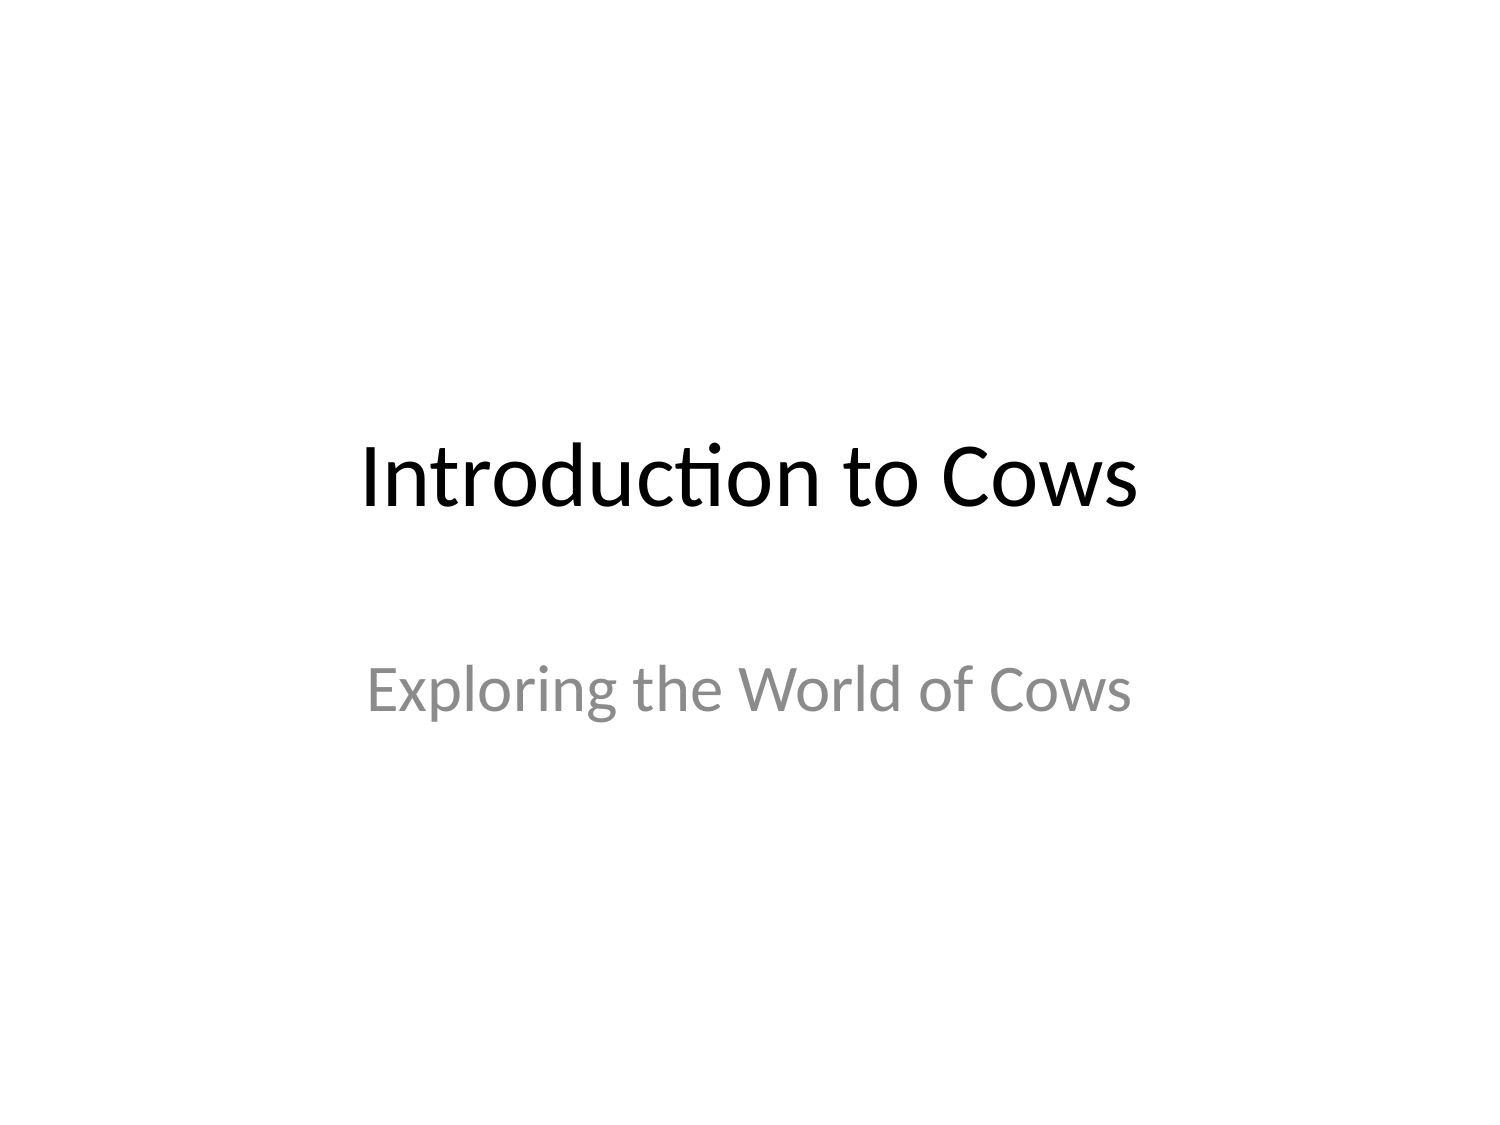

# Introduction to Cows
Exploring the World of Cows